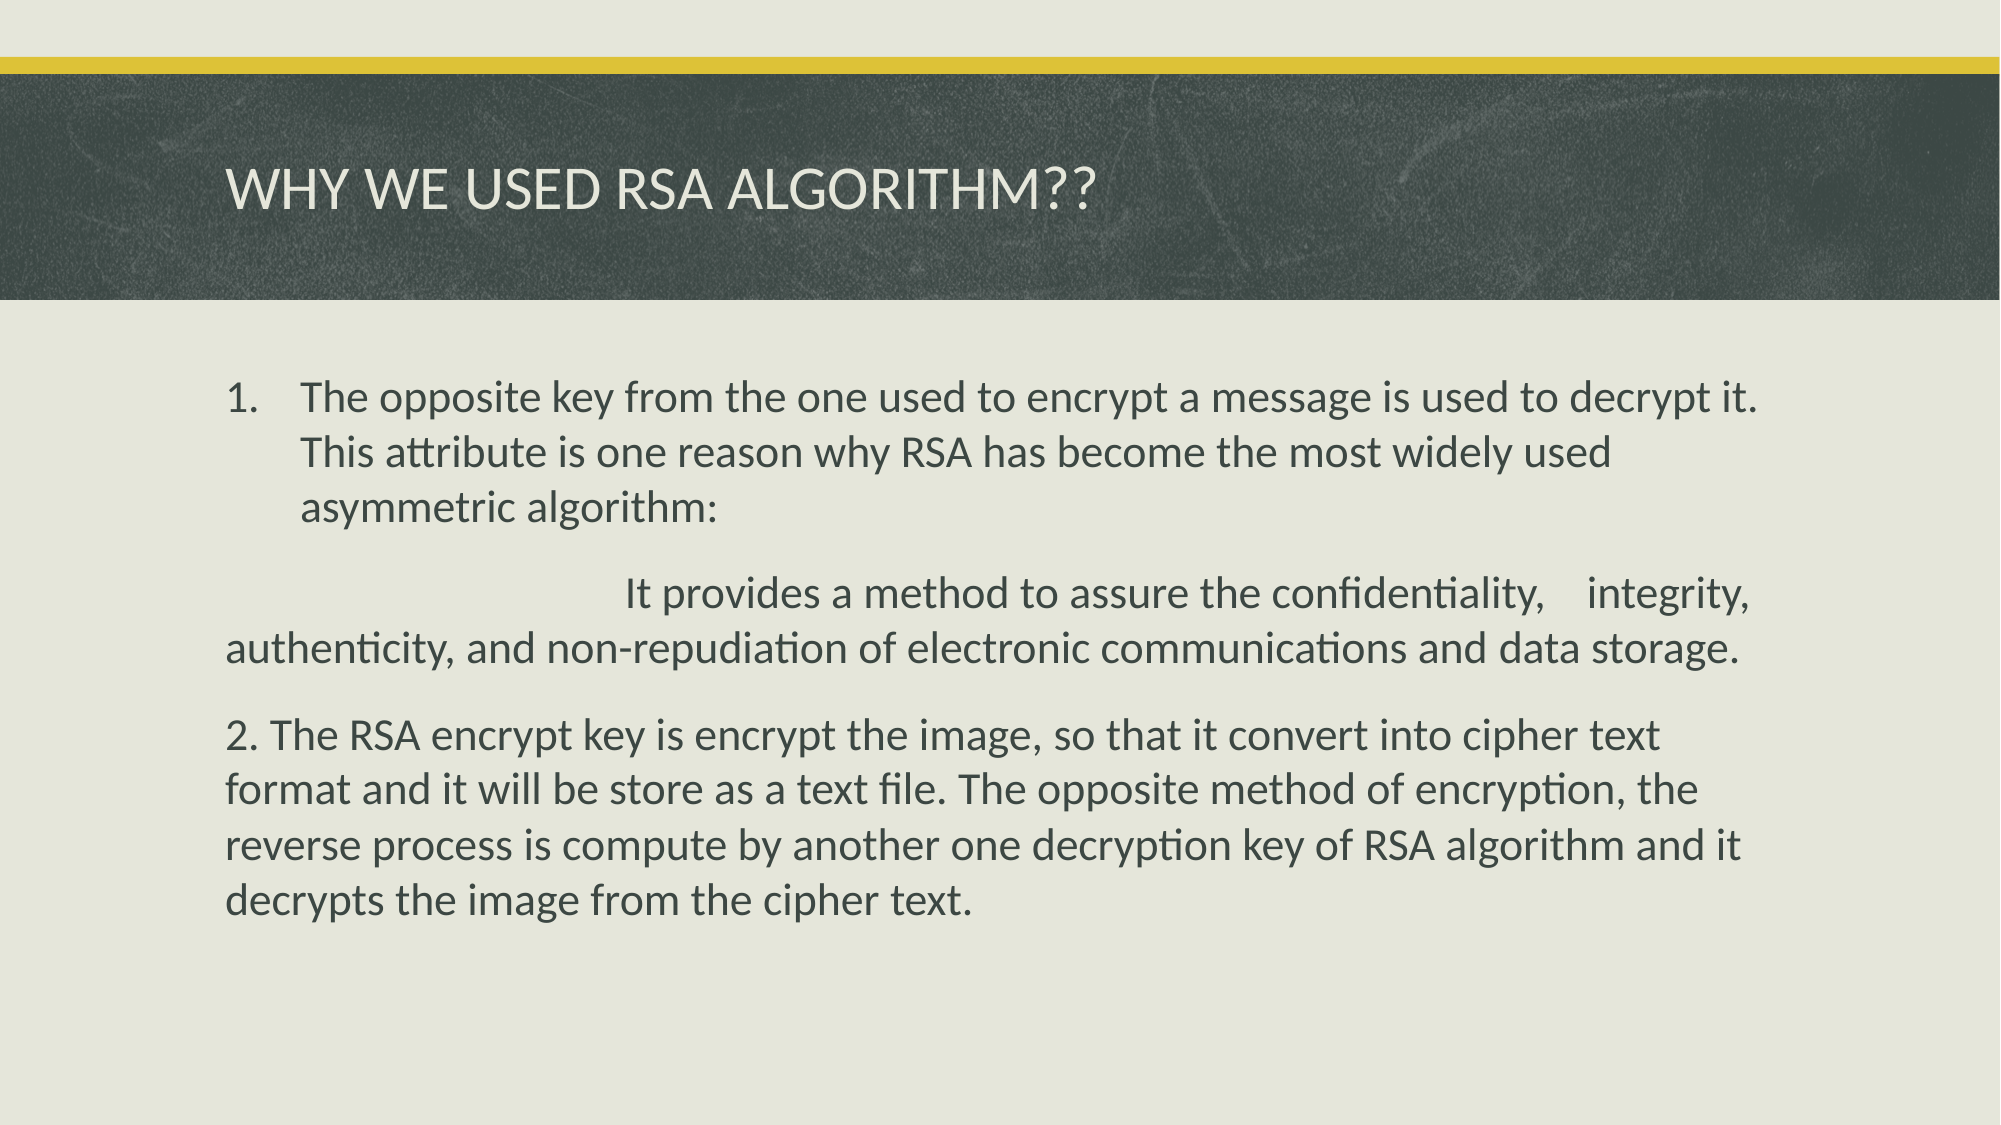

# WHY WE USED RSA ALGORITHM??
The opposite key from the one used to encrypt a message is used to decrypt it. This attribute is one reason why RSA has become the most widely used asymmetric algorithm:
                                       It provides a method to assure the confidentiality,    integrity, authenticity, and non-repudiation of electronic communications and data storage.
2. The RSA encrypt key is encrypt the image, so that it convert into cipher text format and it will be store as a text file. The opposite method of encryption, the reverse process is compute by another one decryption key of RSA algorithm and it decrypts the image from the cipher text.